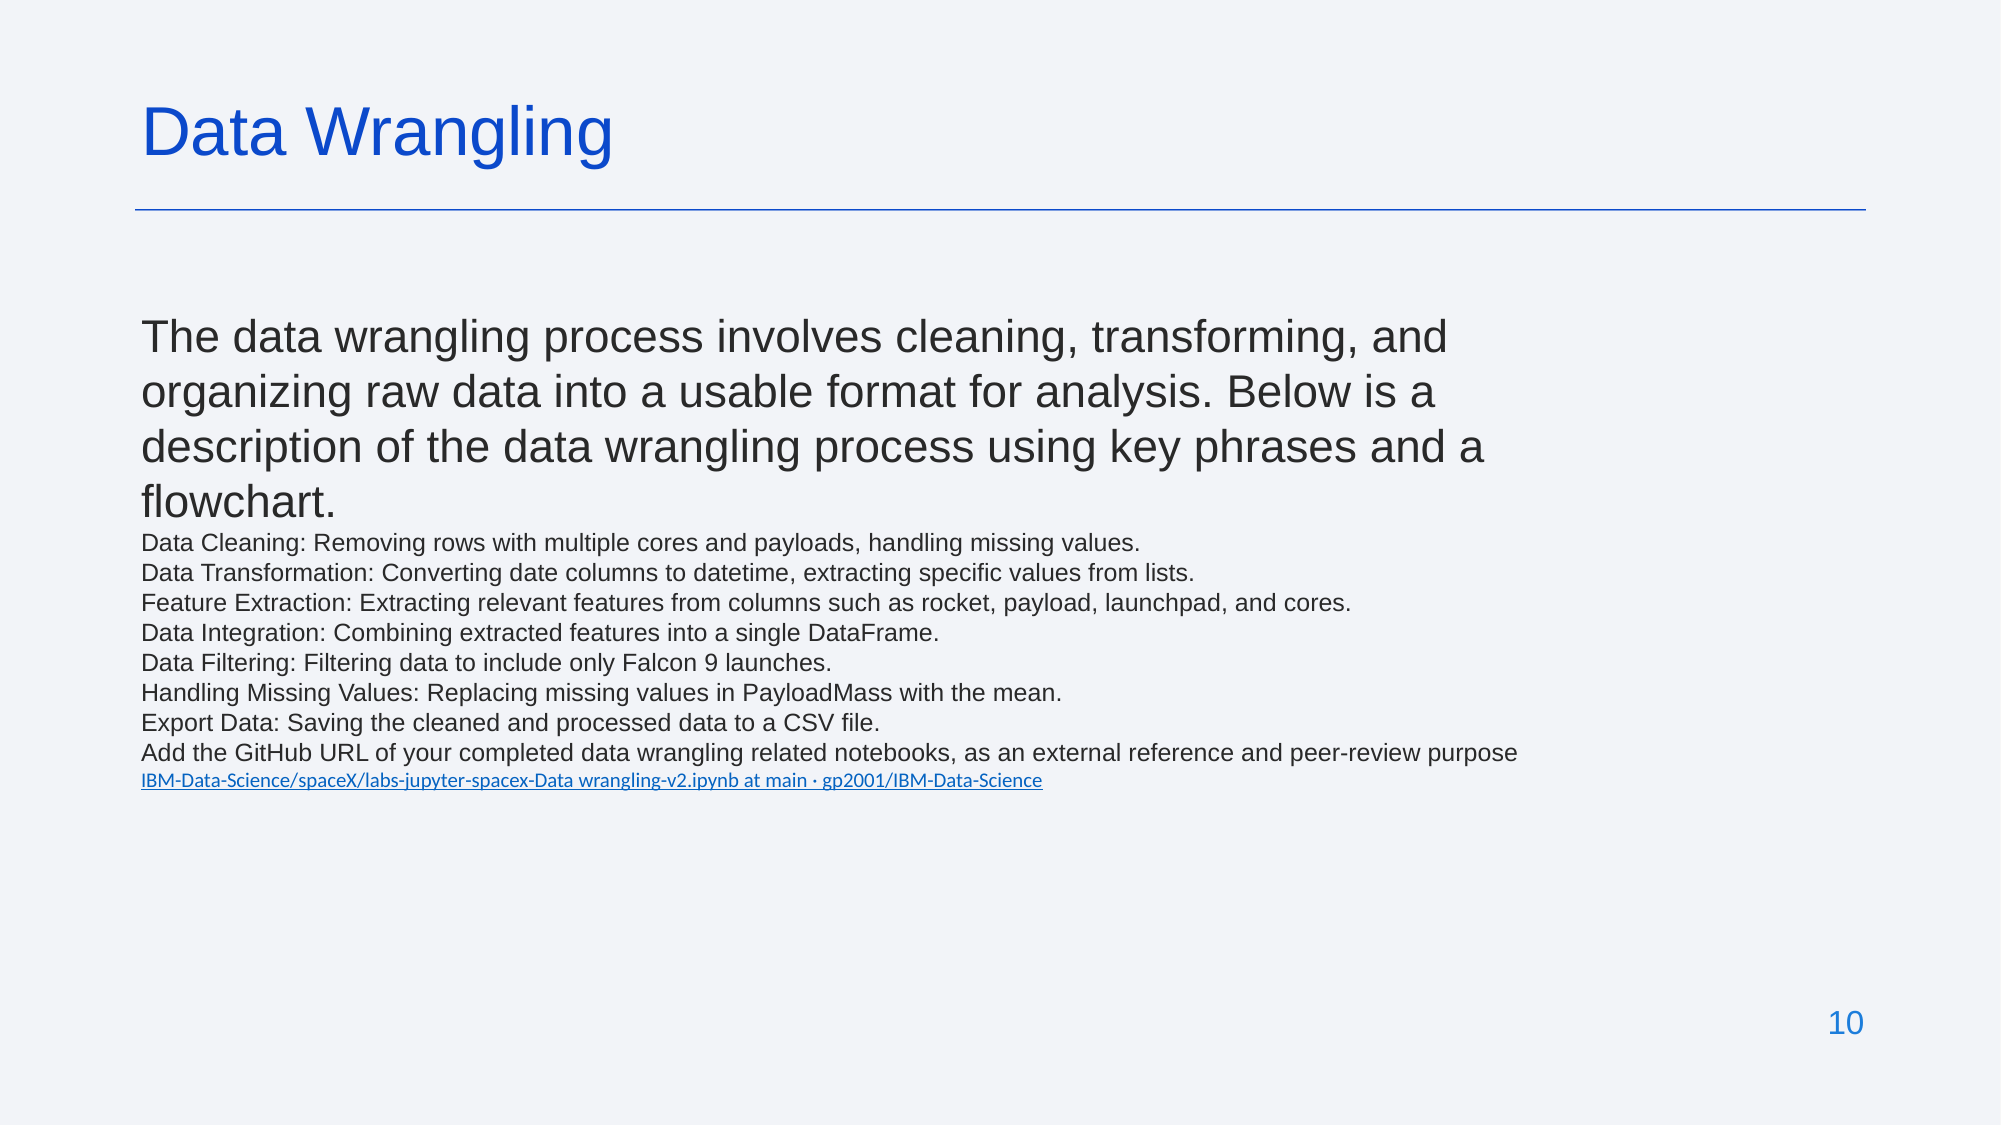

Data Wrangling
The data wrangling process involves cleaning, transforming, and organizing raw data into a usable format for analysis. Below is a description of the data wrangling process using key phrases and a flowchart.
Data Cleaning: Removing rows with multiple cores and payloads, handling missing values.
Data Transformation: Converting date columns to datetime, extracting specific values from lists.
Feature Extraction: Extracting relevant features from columns such as rocket, payload, launchpad, and cores.
Data Integration: Combining extracted features into a single DataFrame.
Data Filtering: Filtering data to include only Falcon 9 launches.
Handling Missing Values: Replacing missing values in PayloadMass with the mean.
Export Data: Saving the cleaned and processed data to a CSV file.
Add the GitHub URL of your completed data wrangling related notebooks, as an external reference and peer-review purpose
IBM-Data-Science/spaceX/labs-jupyter-spacex-Data wrangling-v2.ipynb at main · gp2001/IBM-Data-Science

10